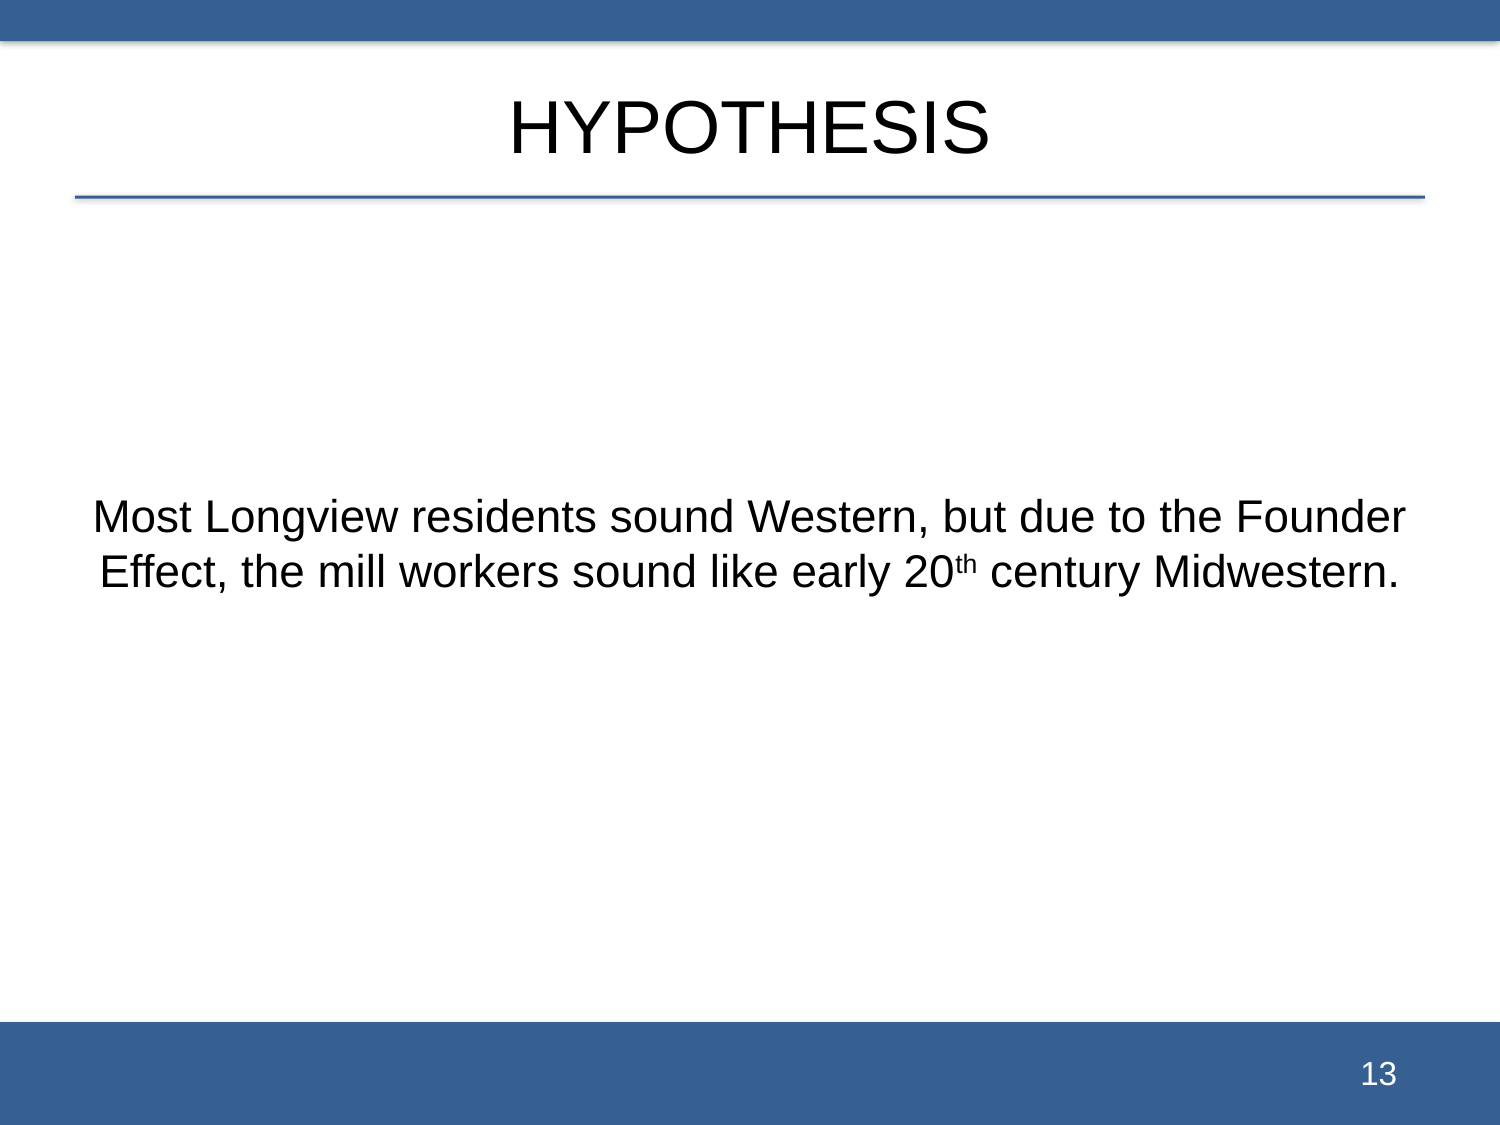

# Hypothesis

Most Longview residents sound Western, but due to the Founder Effect, the mill workers sound like early 20th century Midwestern.
13